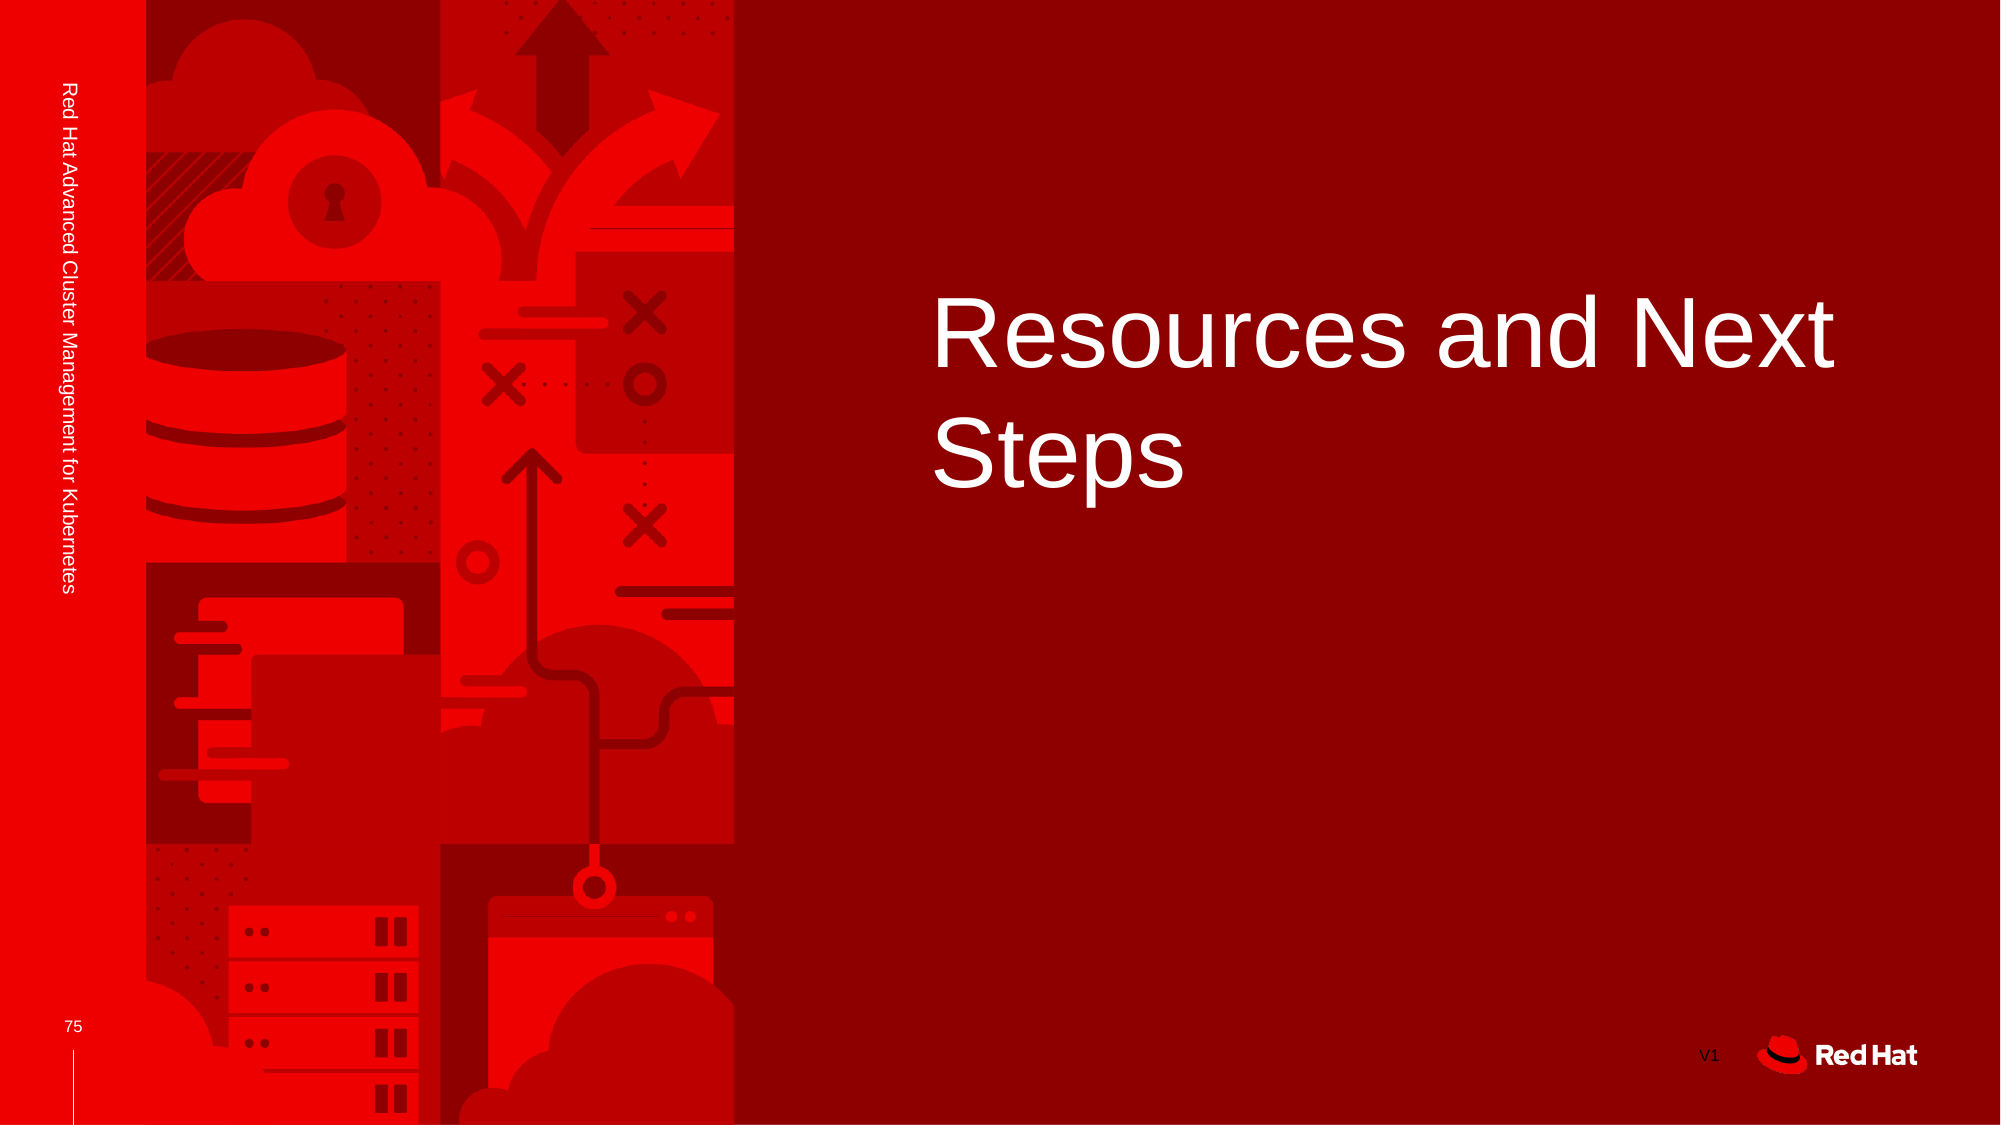

# Resources and Next Steps
Red Hat Advanced Cluster Management for Kubernetes
75